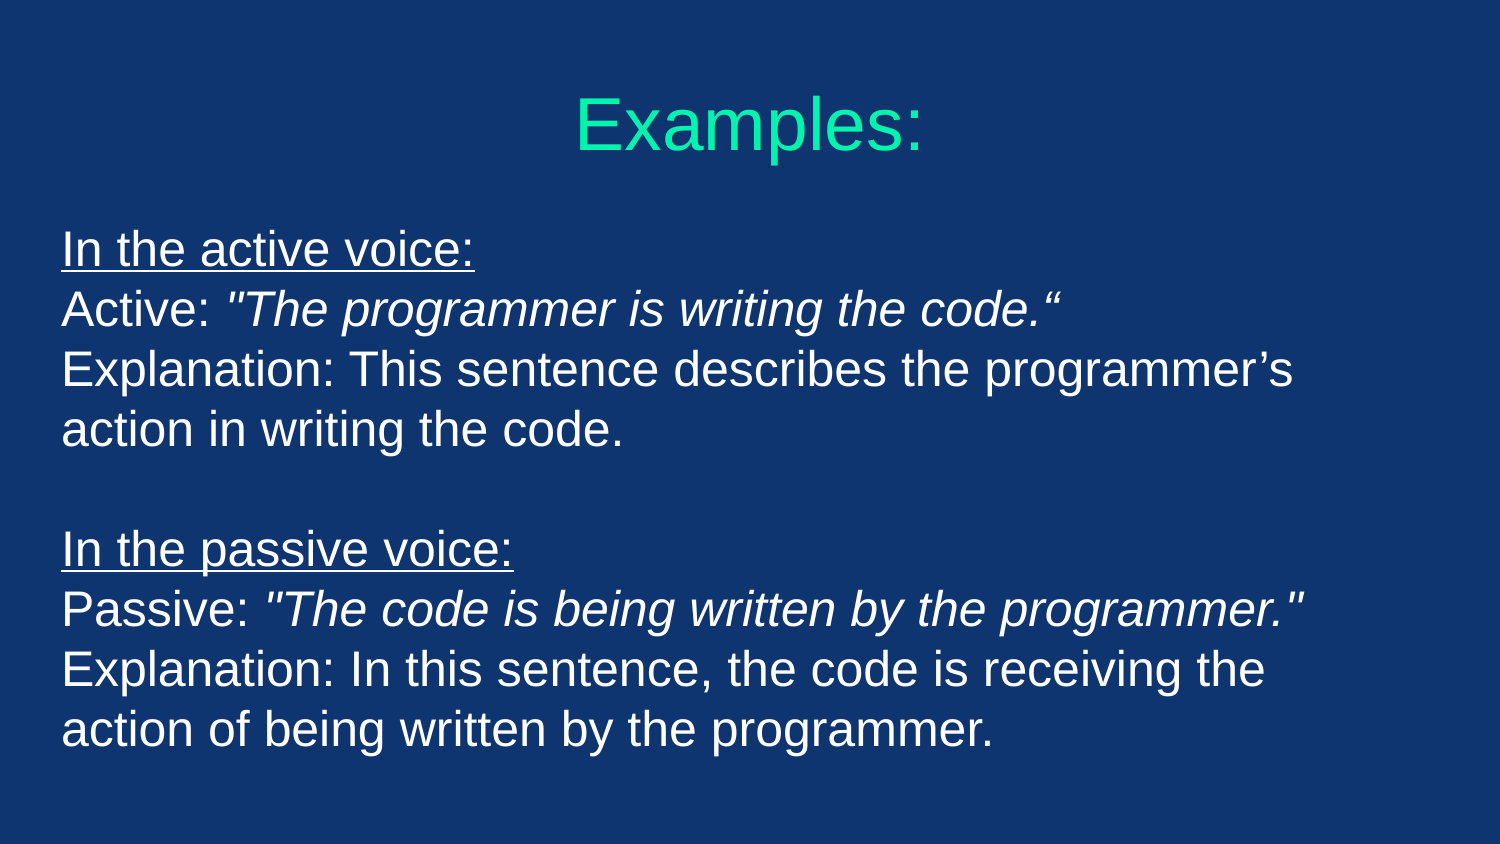

# Examples:
In the active voice:
Active: "The programmer is writing the code.“
Explanation: This sentence describes the programmer’s action in writing the code.

In the passive voice:
Passive: "The code is being written by the programmer."
Explanation: In this sentence, the code is receiving the action of being written by the programmer.